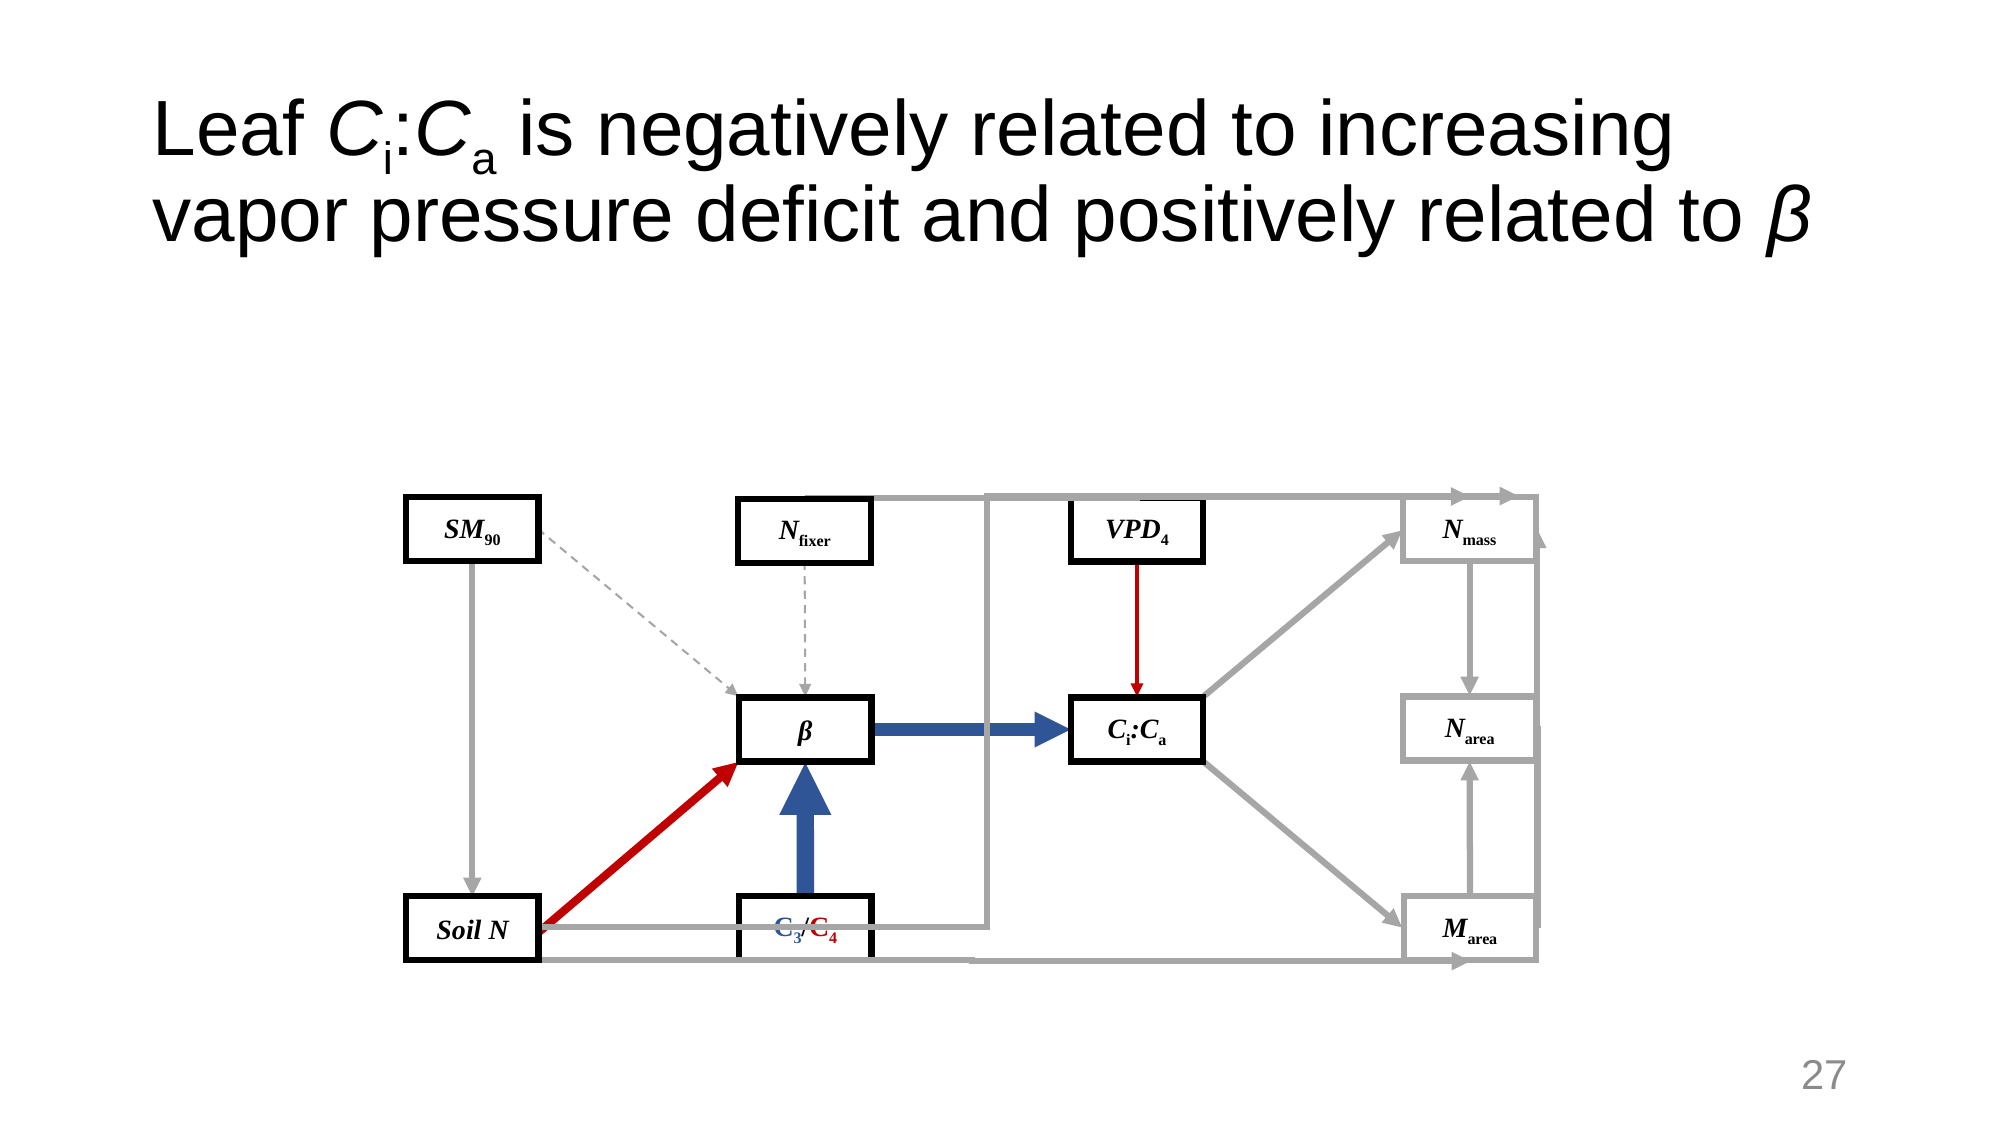

# Leaf Ci:Ca is negatively related to increasing vapor pressure deficit and positively related to β
SM90
Nmass
VPD4
Nfixer

Νarea
β
Ci:Ca
C3/C4
Soil N
Marea
27